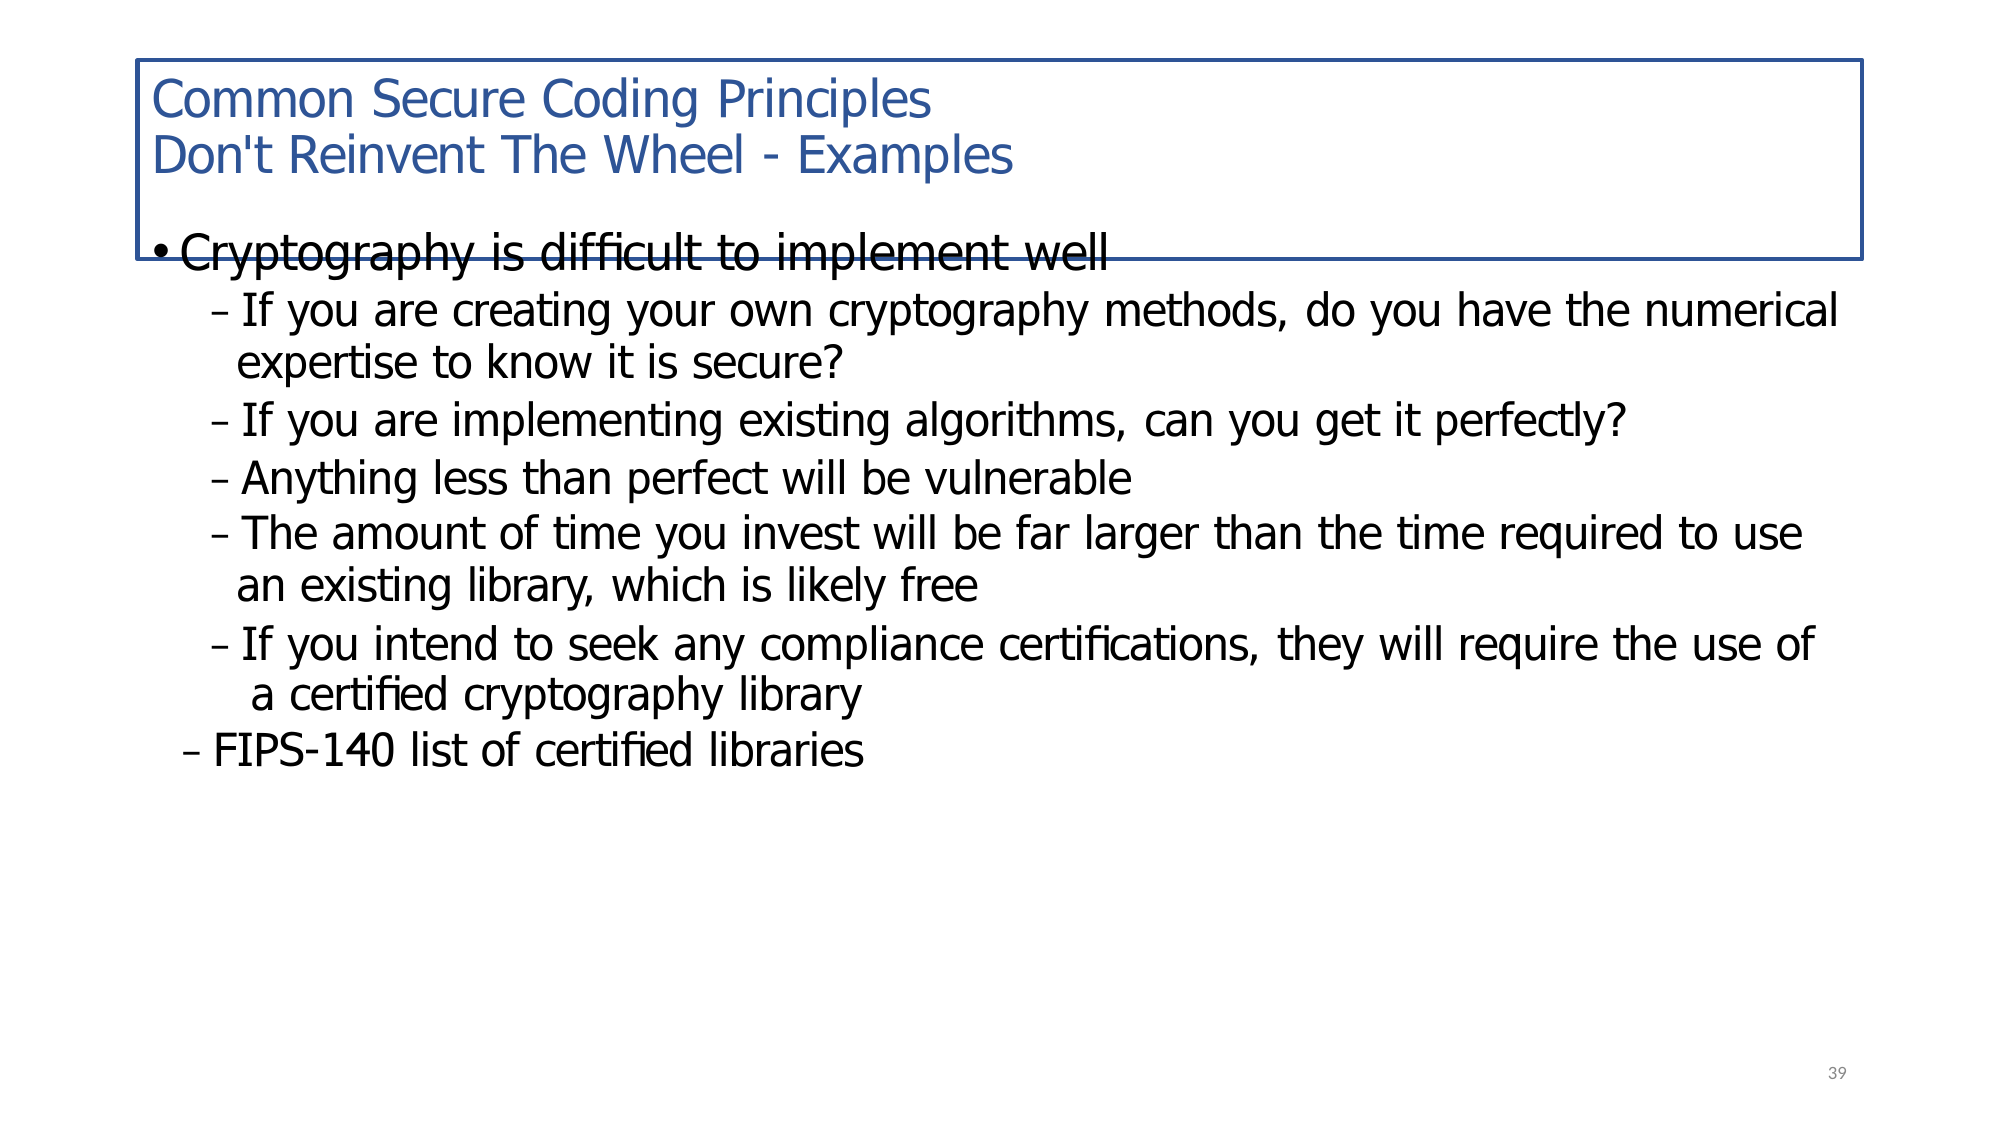

# Common Secure Coding Principles  Don't Reinvent The Wheel - Examples
Cryptography is difficult to implement well
– If you are creating your own cryptography methods, do you have the numerical
expertise to know it is secure?
– If you are implementing existing algorithms, can you get it perfectly?
– Anything less than perfect will be vulnerable
– The amount of time you invest will be far larger than the time required to use
an existing library, which is likely free
– If you intend to seek any compliance certifications, they will require the use of  a certified cryptography library
– FIPS-140 list of certified libraries
39